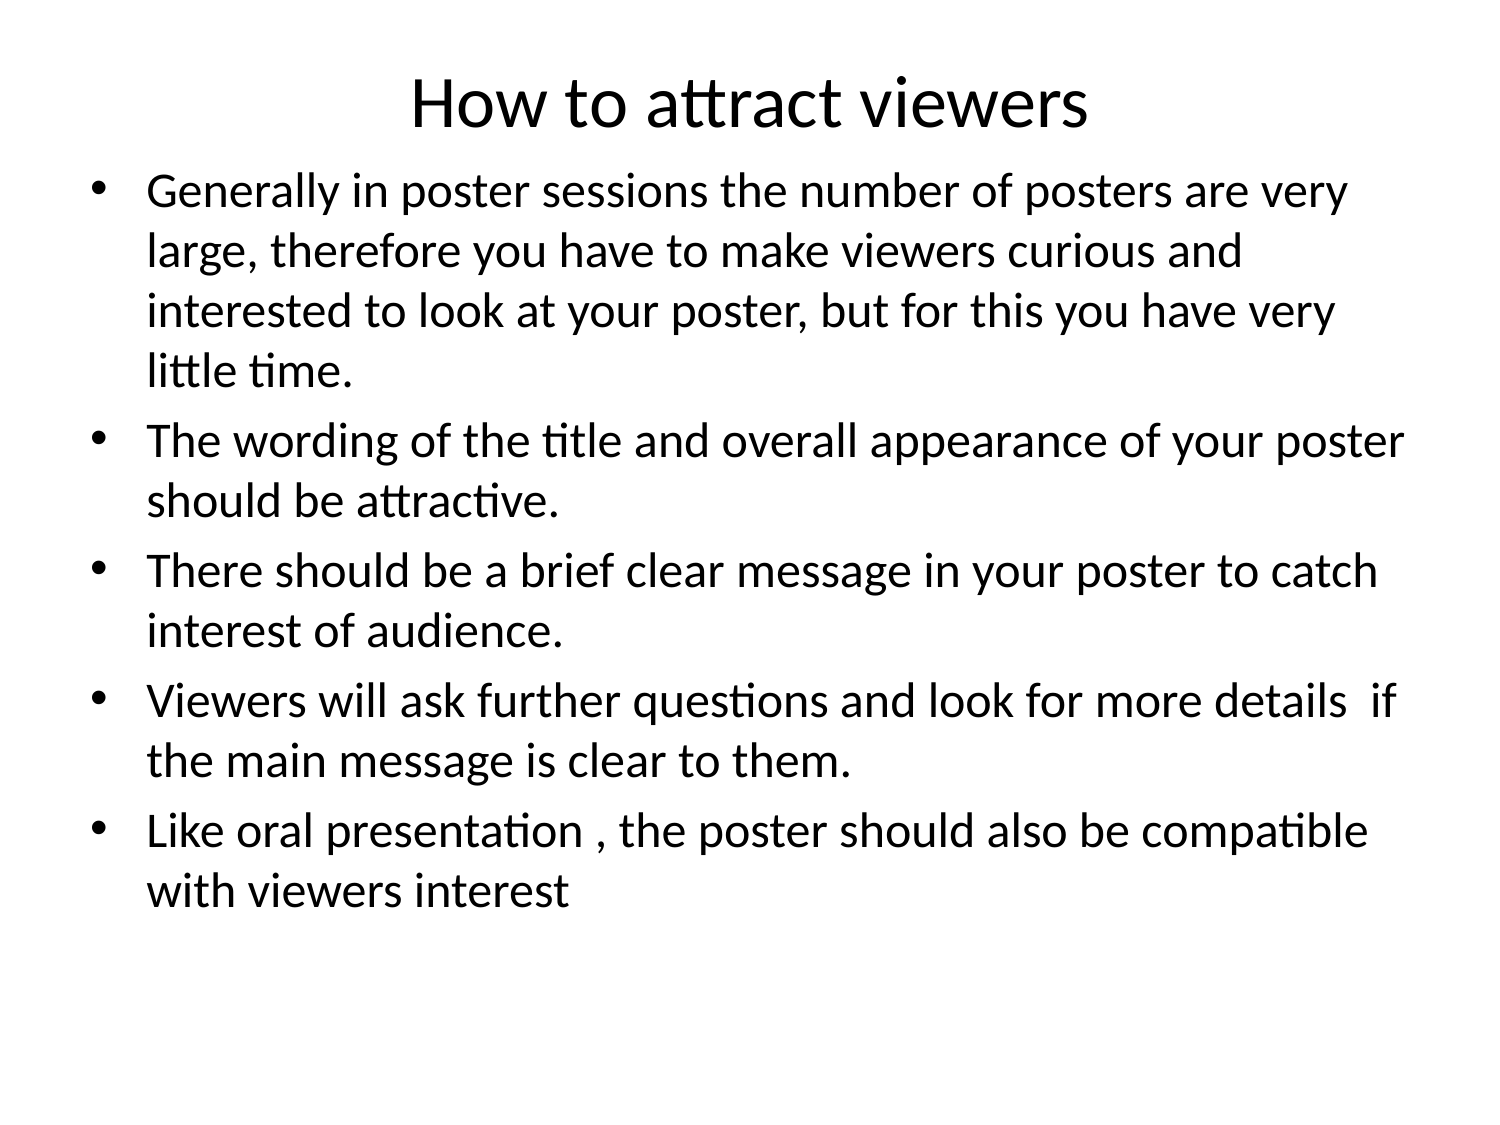

# How to attract viewers
Generally in poster sessions the number of posters are very large, therefore you have to make viewers curious and interested to look at your poster, but for this you have very little time.
The wording of the title and overall appearance of your poster should be attractive.
There should be a brief clear message in your poster to catch interest of audience.
Viewers will ask further questions and look for more details  if the main message is clear to them.
Like oral presentation , the poster should also be compatible with viewers interest